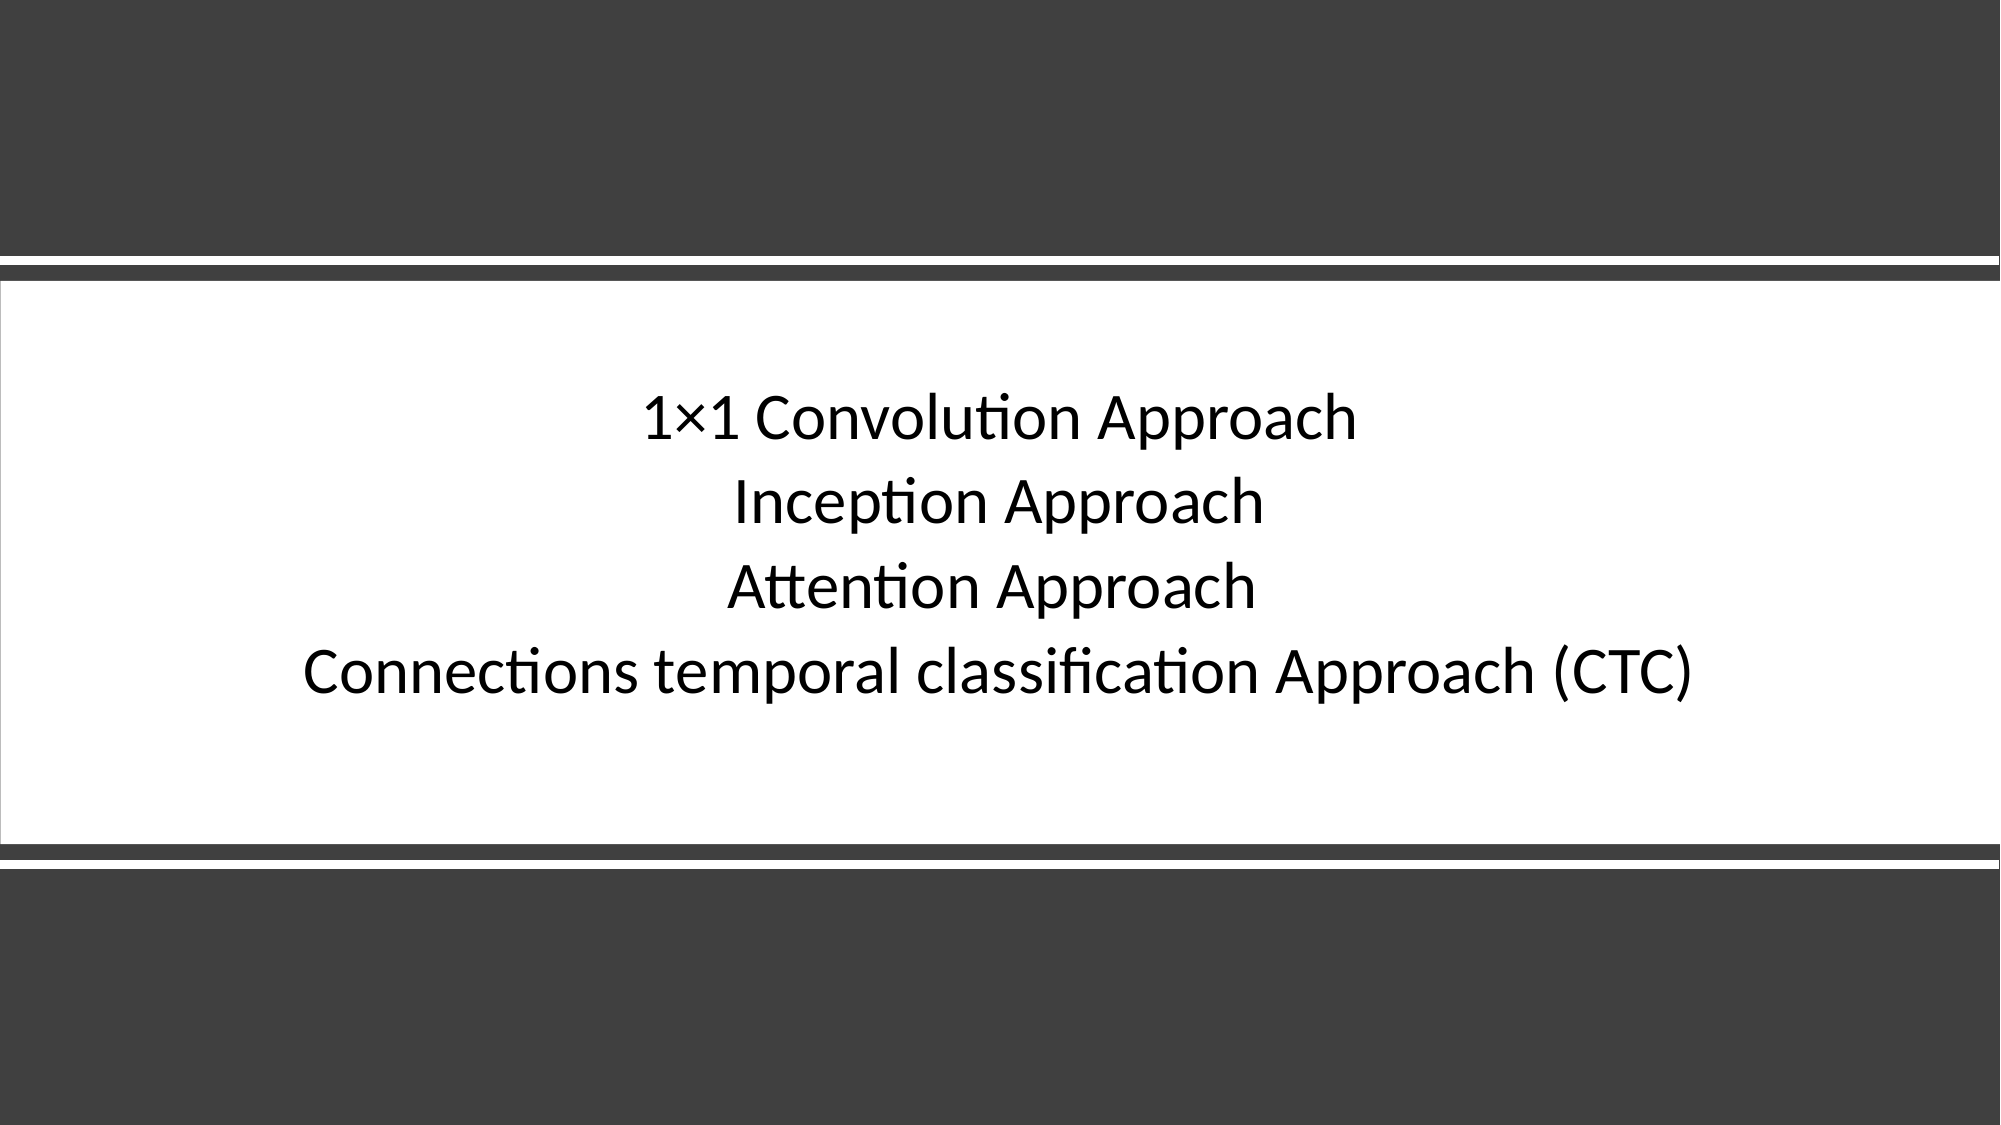

1×1 Convolution Approach
Inception Approach
Attention Approach
Connections temporal classification Approach (CTC)